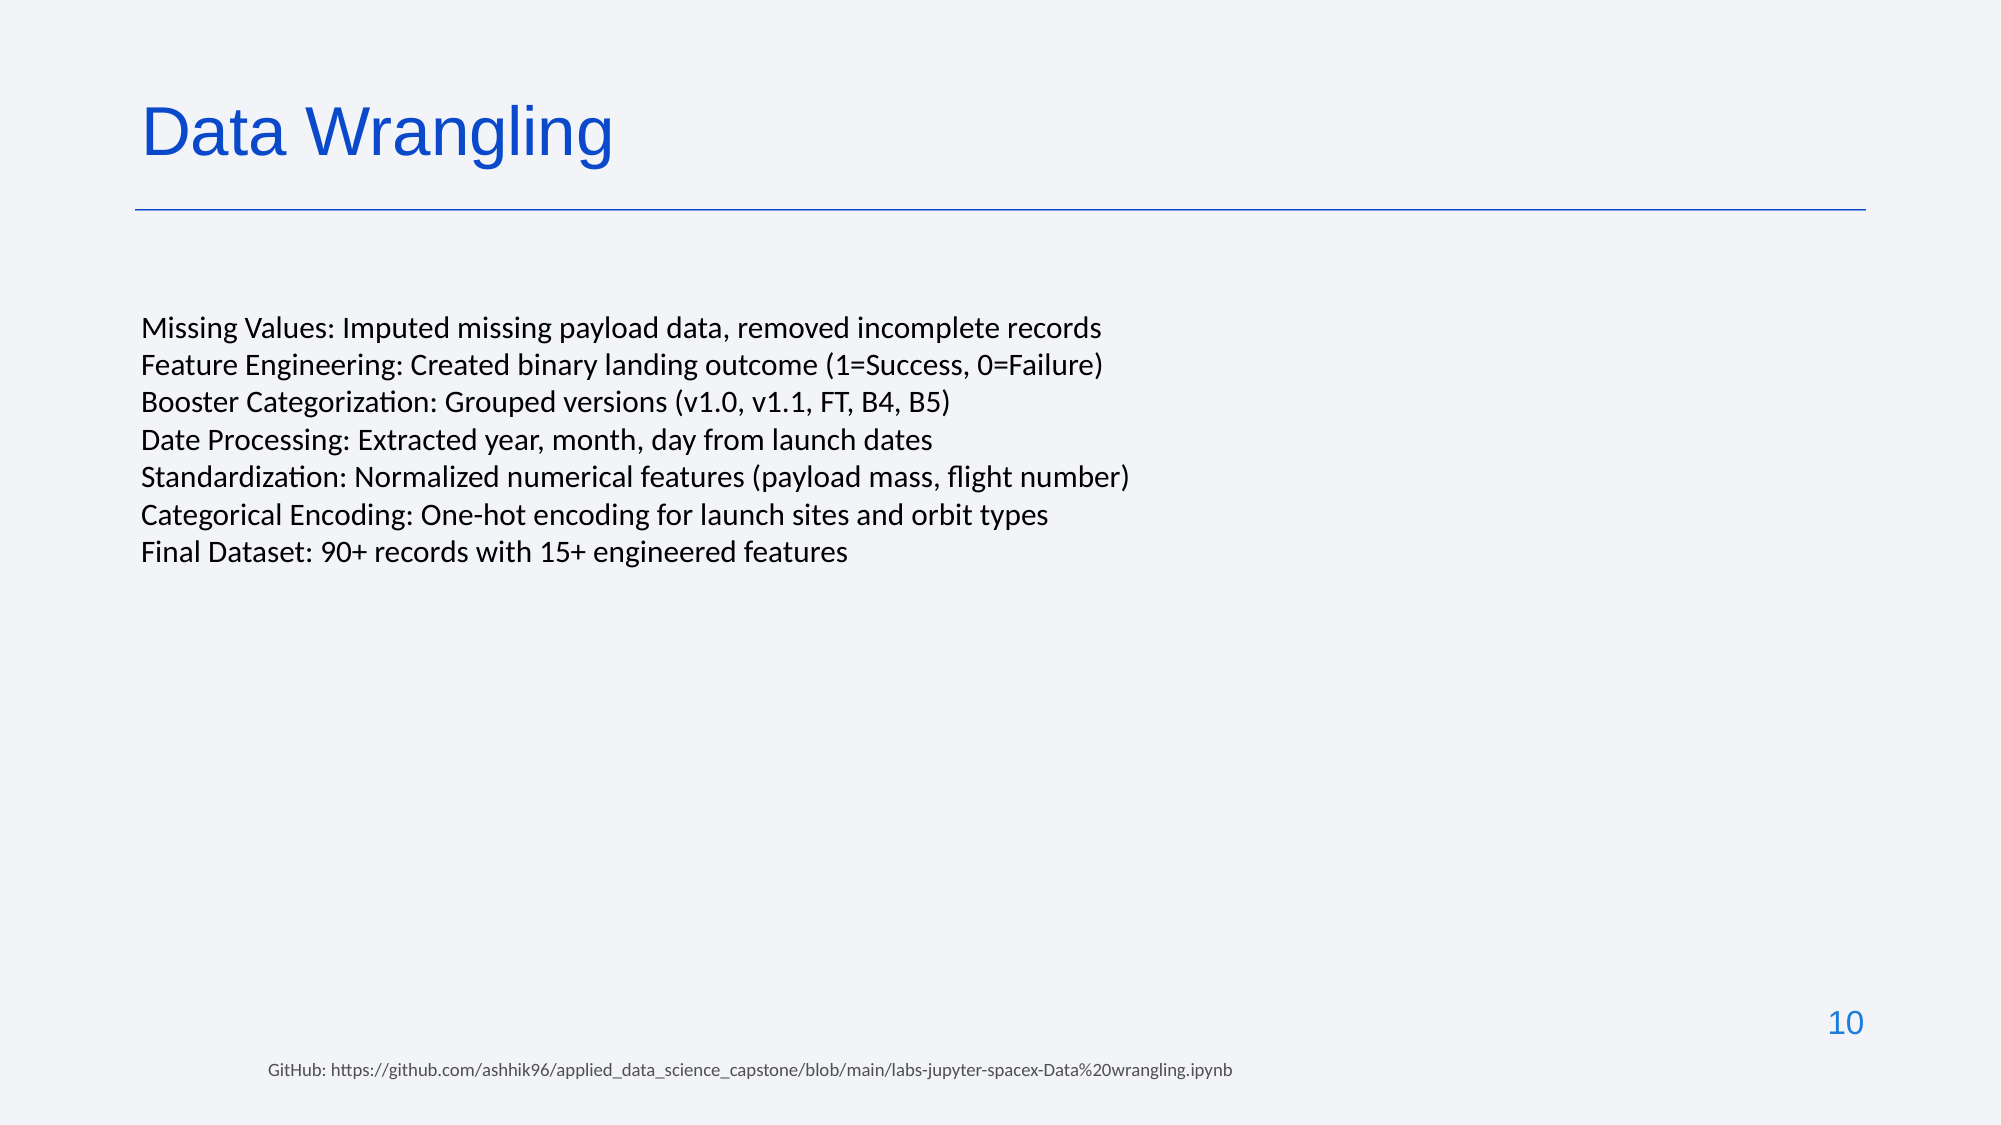

Data Wrangling
Missing Values: Imputed missing payload data, removed incomplete records
Feature Engineering: Created binary landing outcome (1=Success, 0=Failure)
Booster Categorization: Grouped versions (v1.0, v1.1, FT, B4, B5)
Date Processing: Extracted year, month, day from launch dates
Standardization: Normalized numerical features (payload mass, flight number)
Categorical Encoding: One-hot encoding for launch sites and orbit types
Final Dataset: 90+ records with 15+ engineered features
10
GitHub: https://github.com/ashhik96/applied_data_science_capstone/blob/main/labs-jupyter-spacex-Data%20wrangling.ipynb